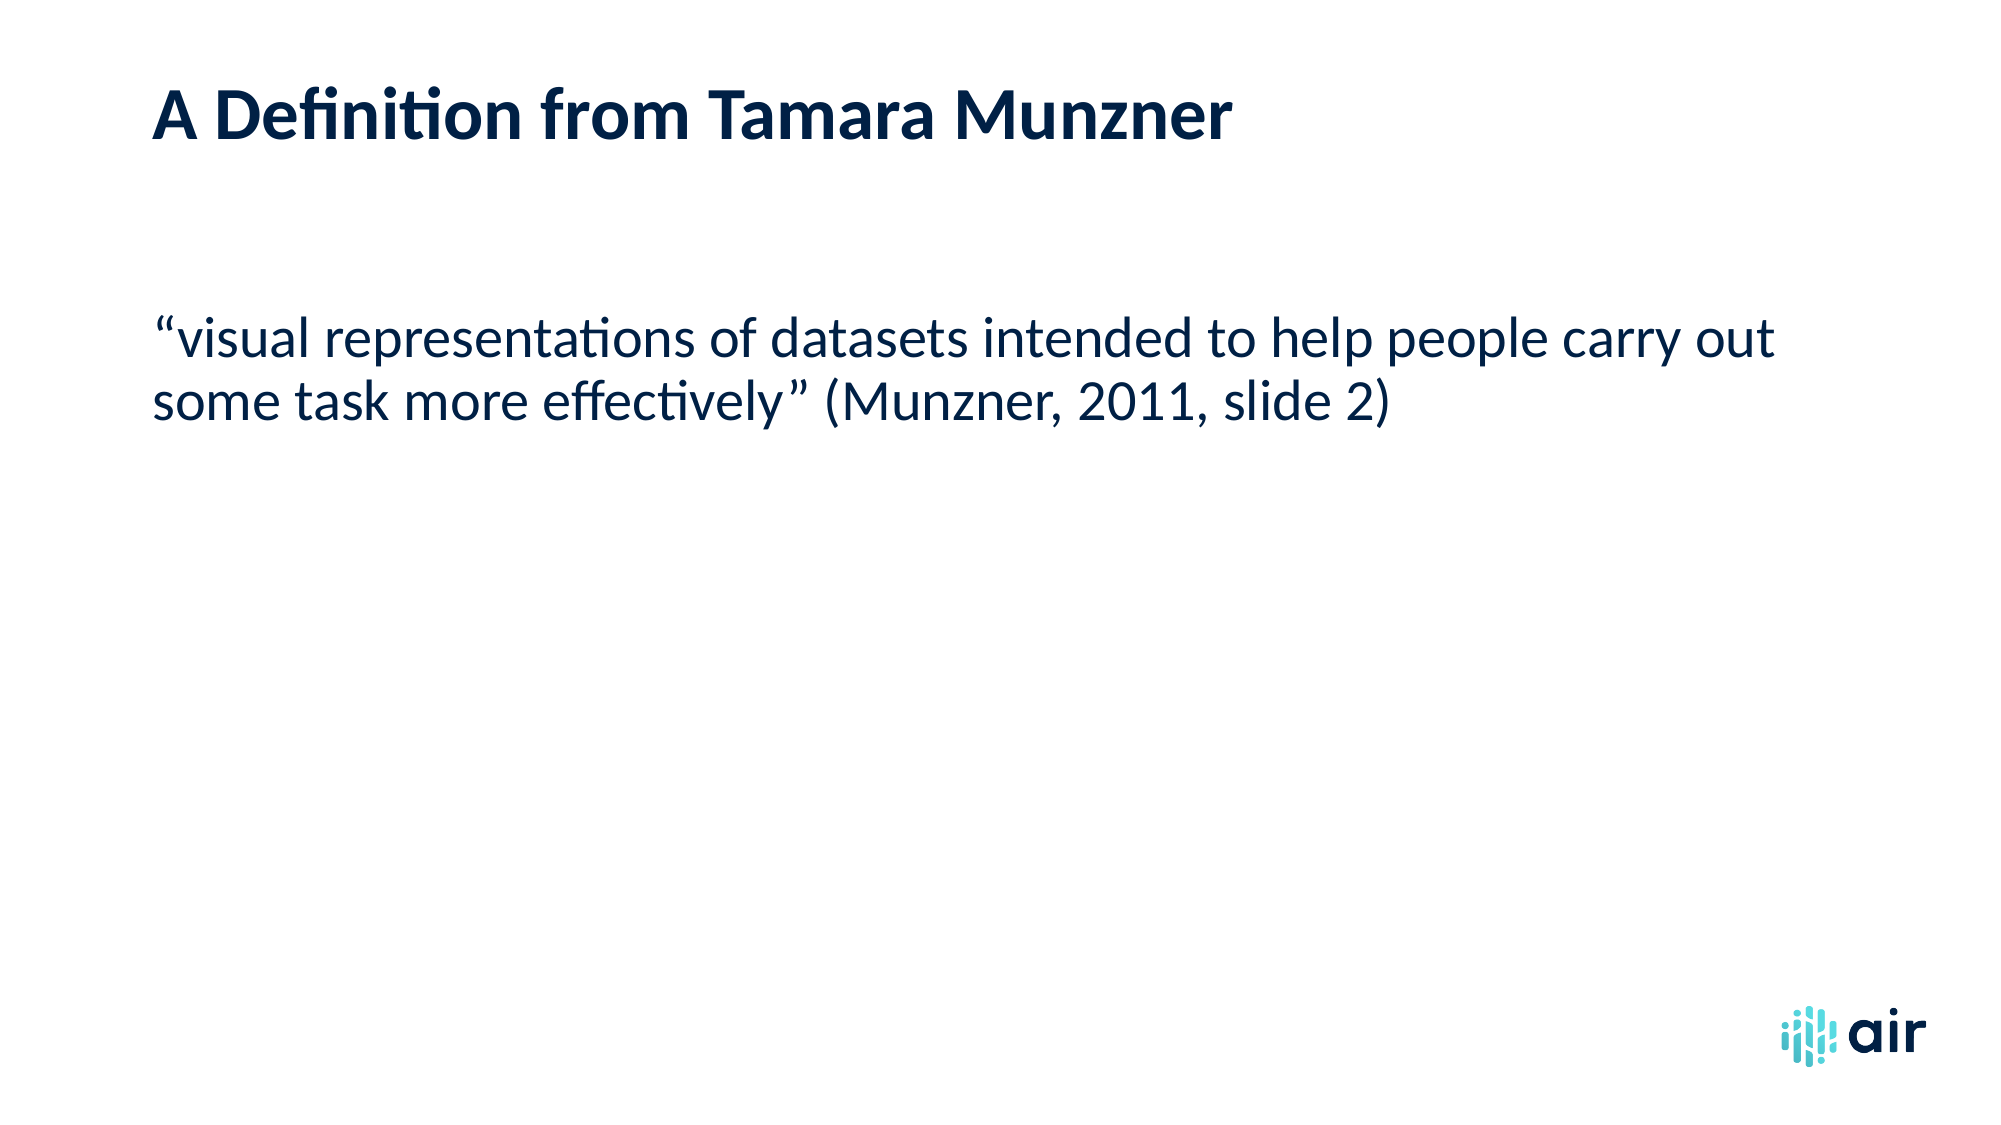

# A Definition from Tamara Munzner
“visual representations of datasets intended to help people carry out some task more effectively” (Munzner, 2011, slide 2)